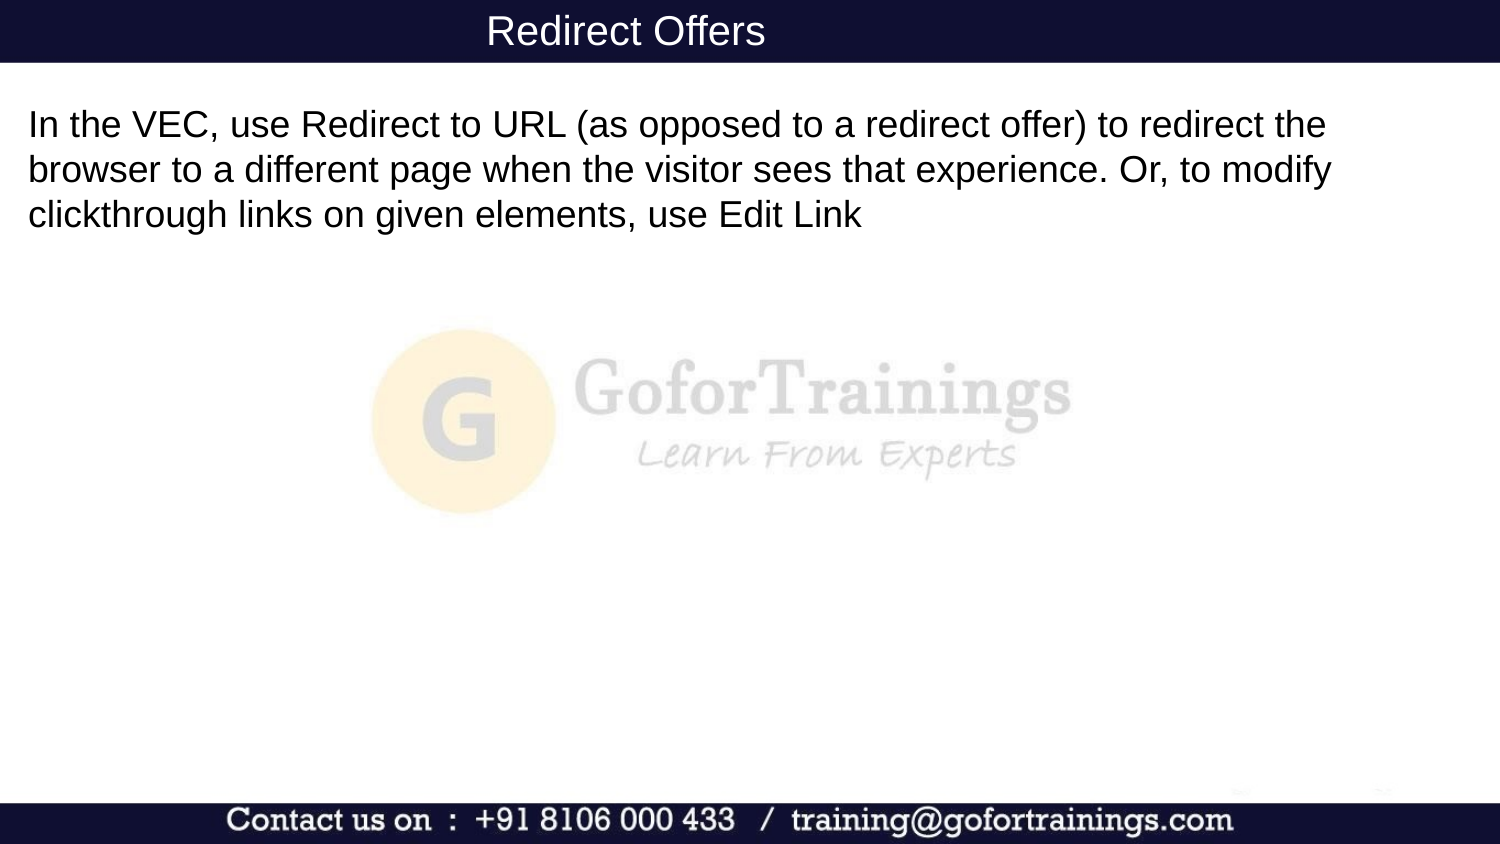

Redirect Offers

In the VEC, use Redirect to URL (as opposed to a redirect offer) to redirect the browser to a different page when the visitor sees that experience. Or, to modify clickthrough links on given elements, use Edit Link